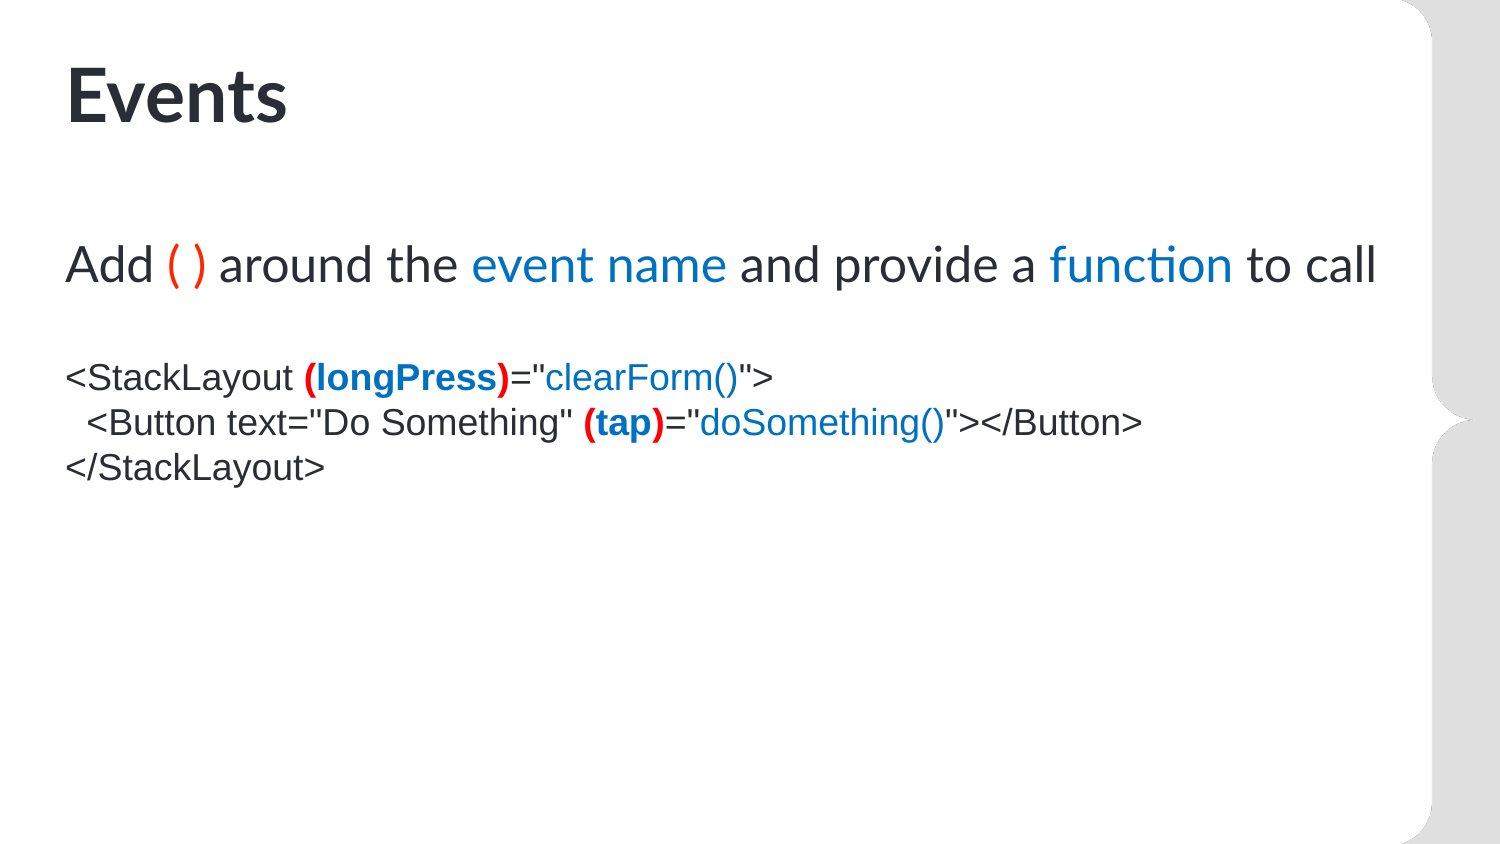

# Events
Add ( ) around the event name and provide a function to call

<StackLayout (longPress)="clearForm()">
  <Button text="Do Something" (tap)="doSomething()"></Button>
</StackLayout>